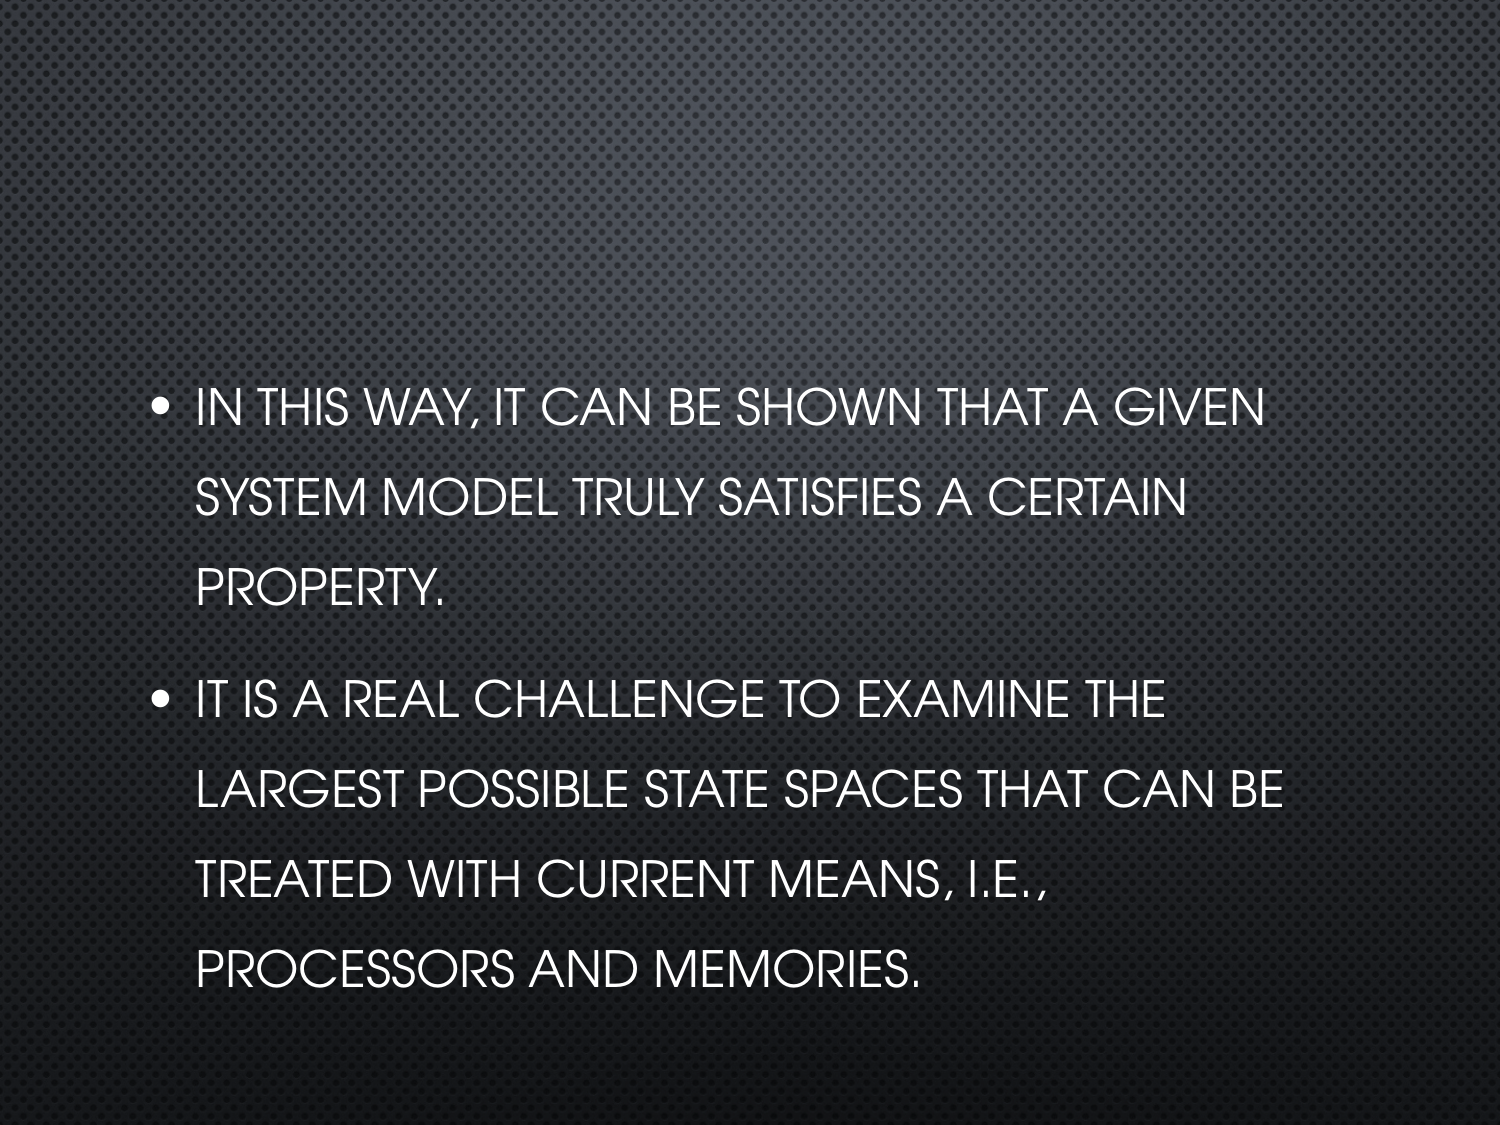

In this way, it can be shown that a given system model truly satisfies a certain property.
It is a real challenge to examine the largest possible state spaces that can be treated with current means, i.e., processors and memories.